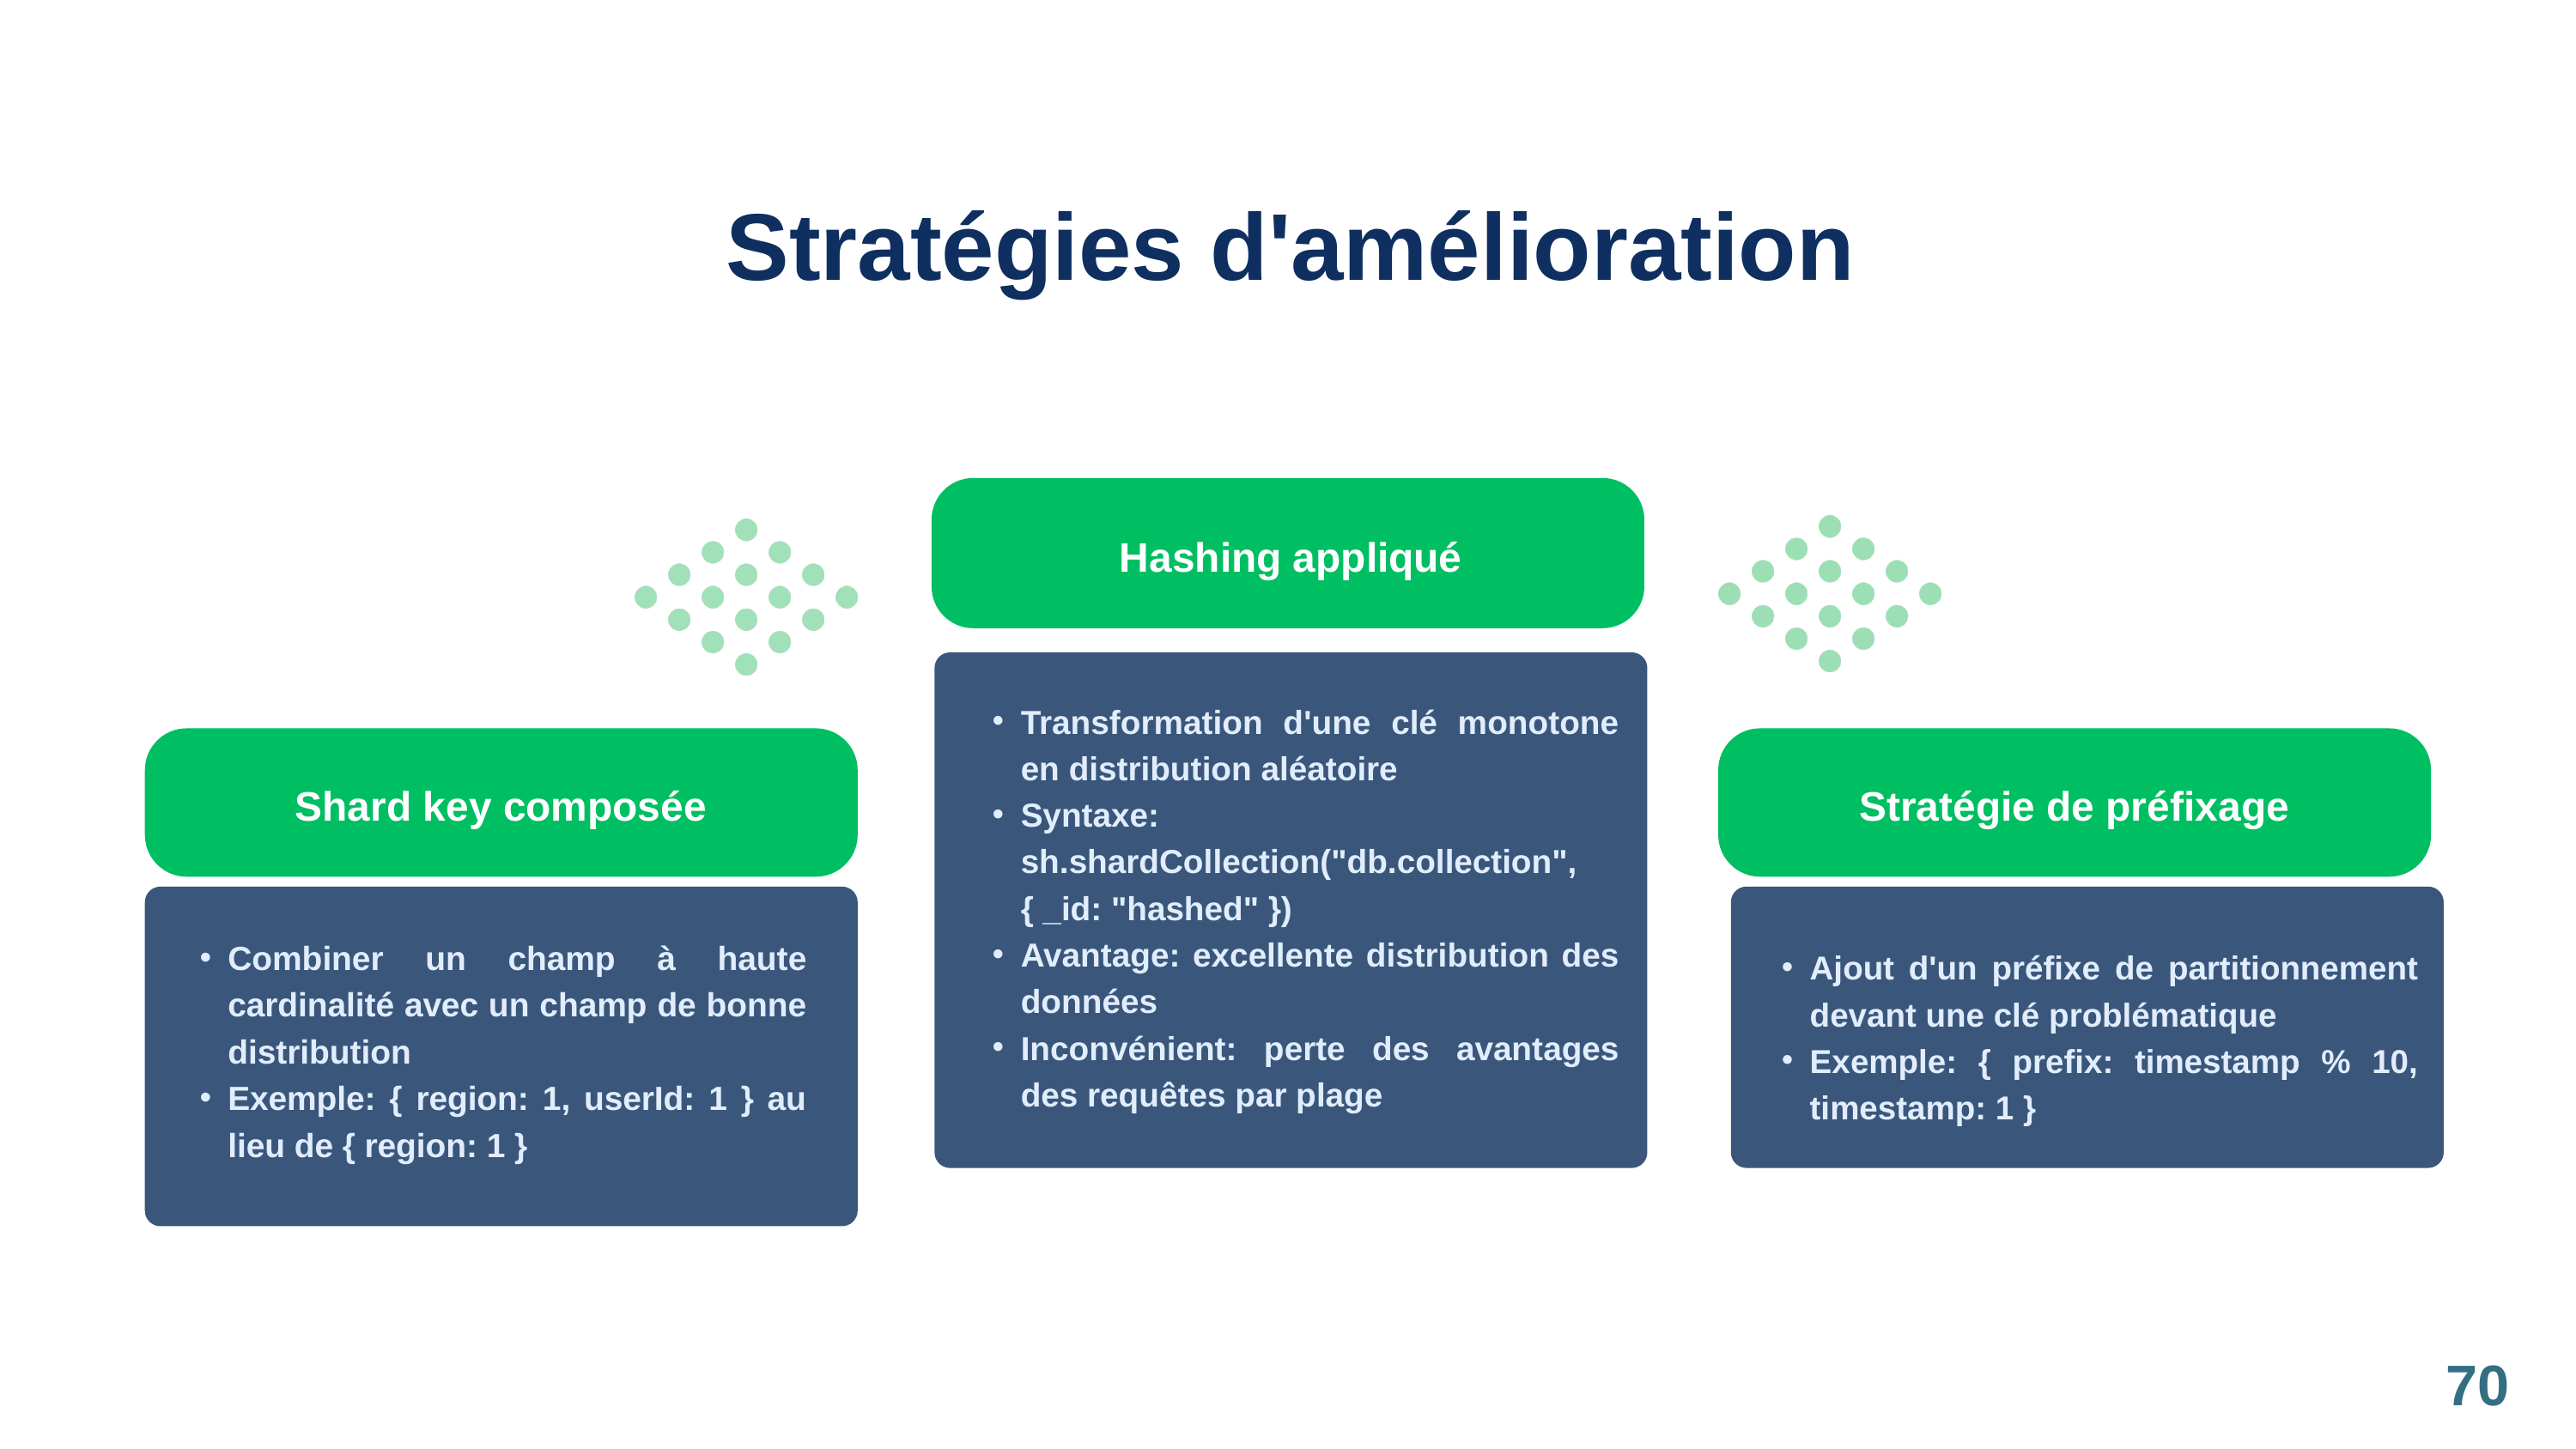

Stratégies d'amélioration

Hashing appliqué

Transformation d'une clé monotone en distribution aléatoire
Syntaxe: sh.shardCollection("db.collection", { _id: "hashed" })
Avantage: excellente distribution des données
Inconvénient: perte des avantages des requêtes par plage

Shard key composée
Stratégie de préfixage

Combiner un champ à haute cardinalité avec un champ de bonne distribution
Exemple: { region: 1, userId: 1 } au lieu de { region: 1 }

Ajout d'un préfixe de partitionnement devant une clé problématique
Exemple: { prefix: timestamp % 10, timestamp: 1 }

70